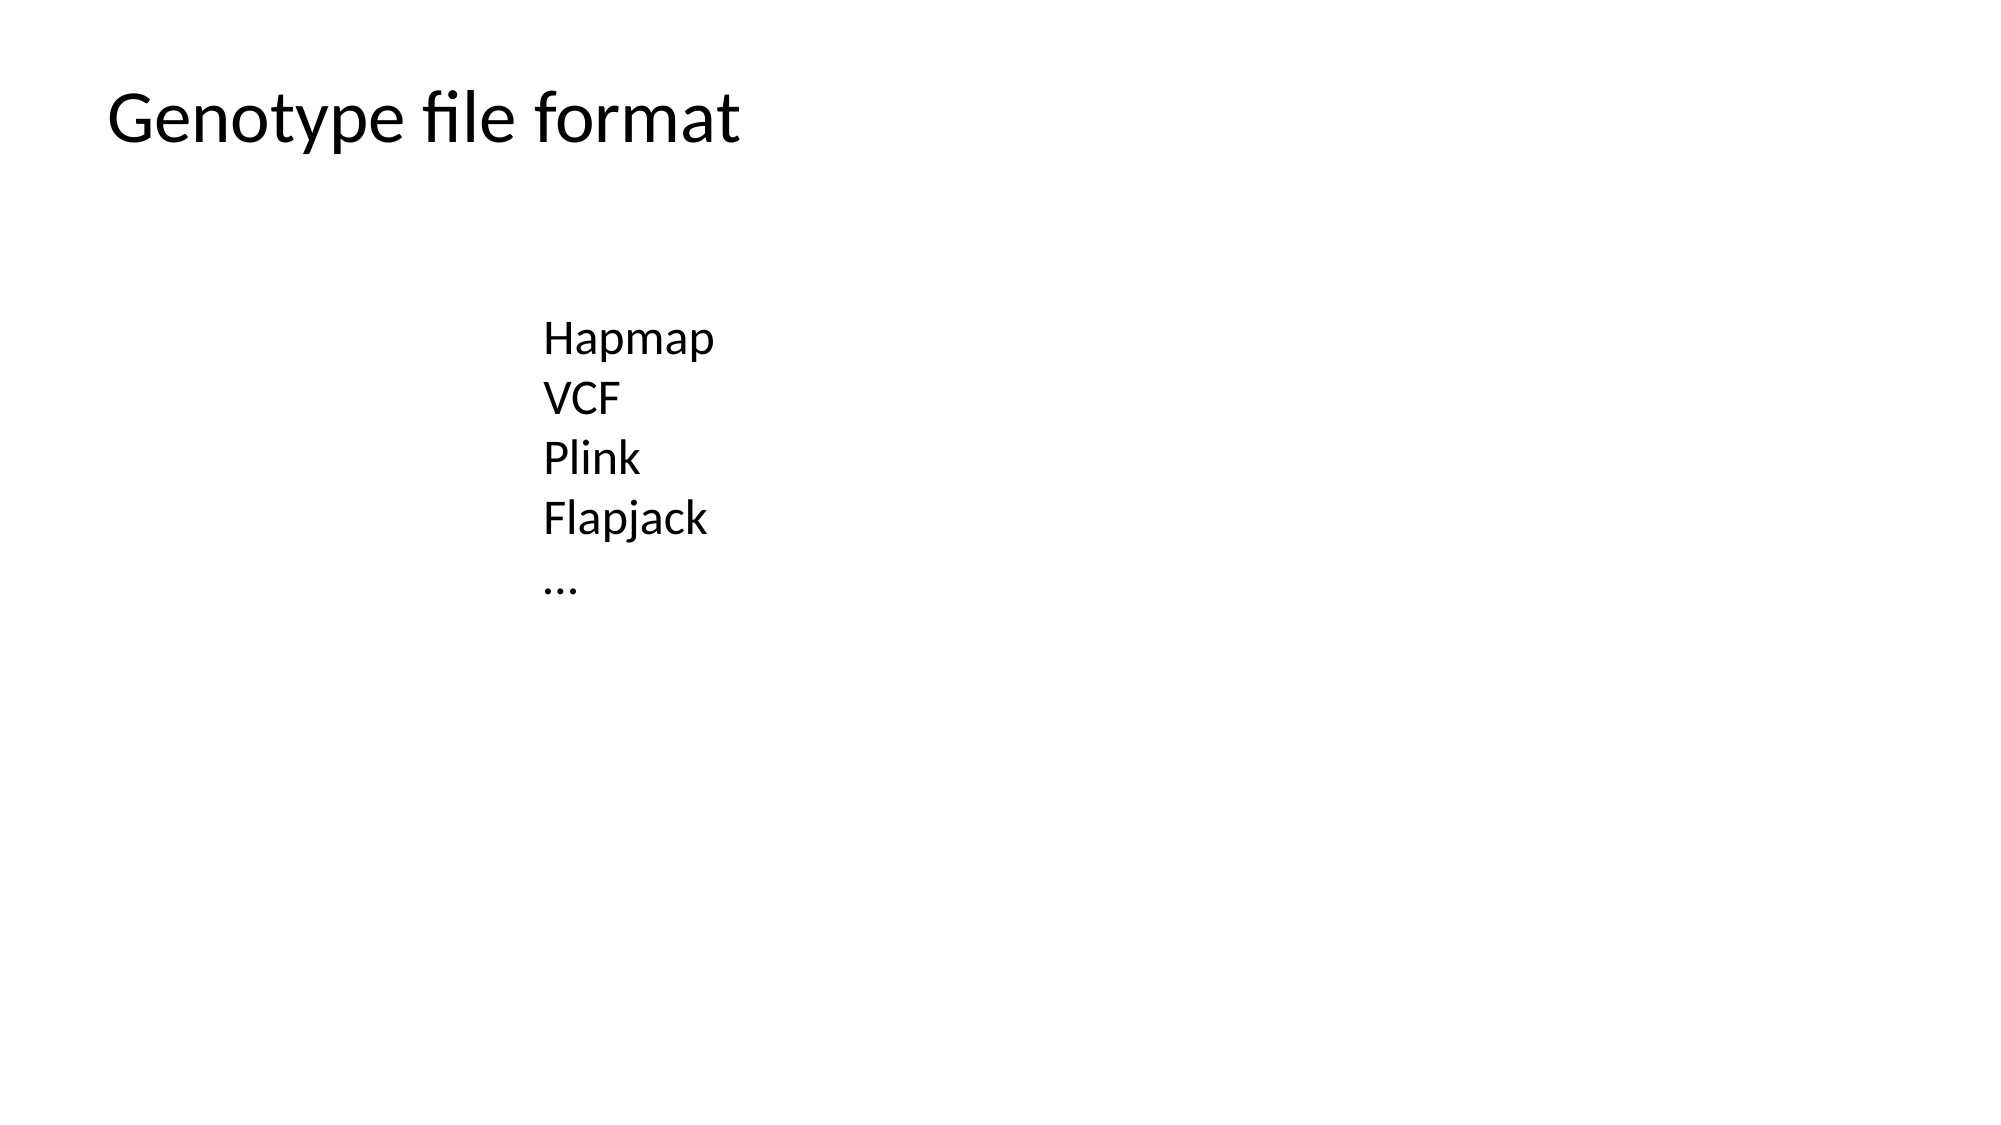

Genotype file format
Hapmap
VCF
Plink
Flapjack
…